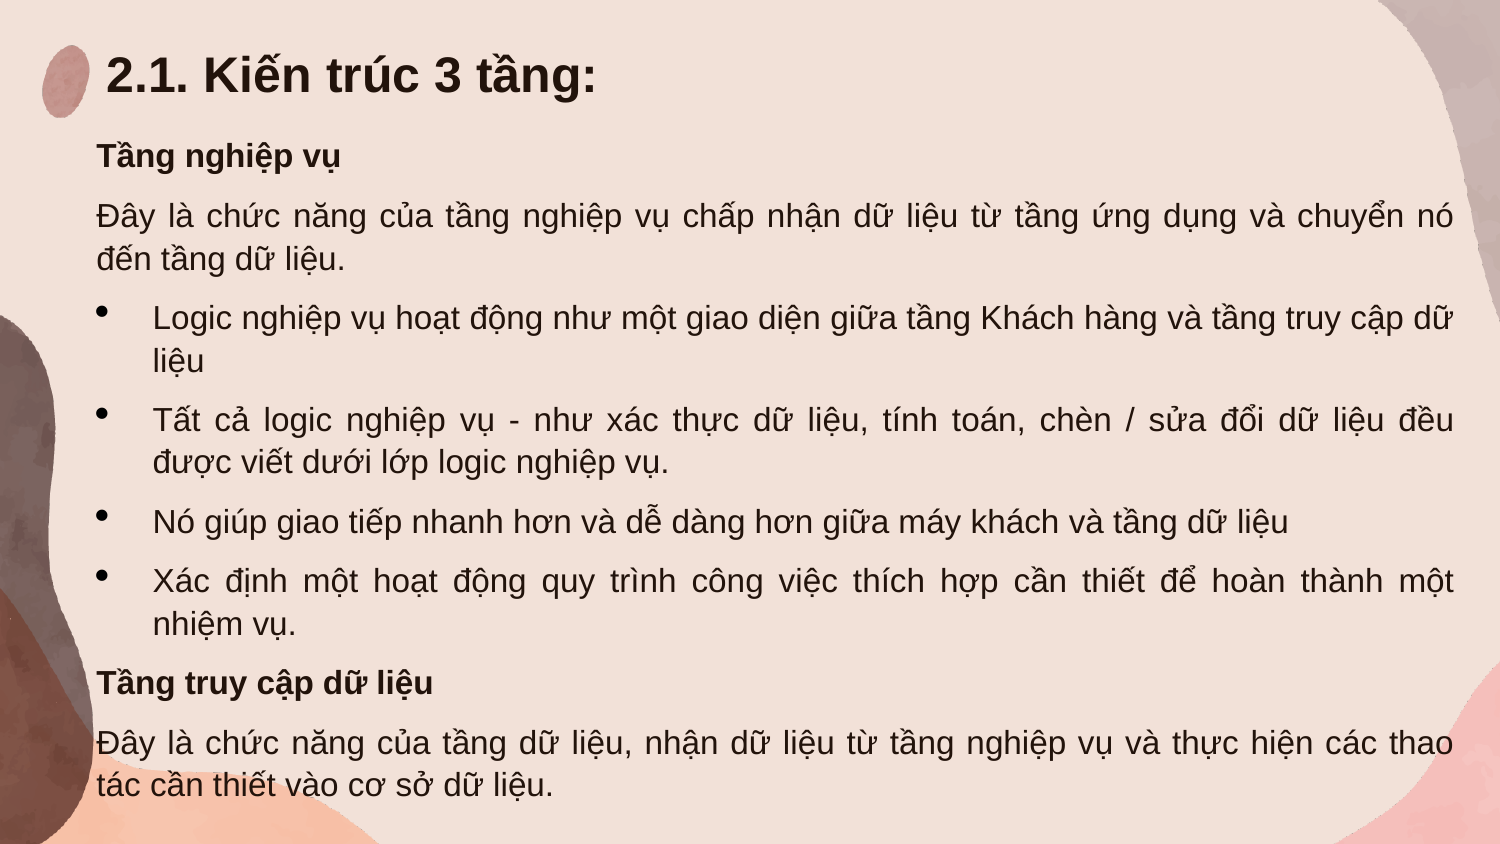

# 2.1. Kiến trúc 3 tầng:
Tầng nghiệp vụ
Đây là chức năng của tầng nghiệp vụ chấp nhận dữ liệu từ tầng ứng dụng và chuyển nó đến tầng dữ liệu.
Logic nghiệp vụ hoạt động như một giao diện giữa tầng Khách hàng và tầng truy cập dữ liệu
Tất cả logic nghiệp vụ - như xác thực dữ liệu, tính toán, chèn / sửa đổi dữ liệu đều được viết dưới lớp logic nghiệp vụ.
Nó giúp giao tiếp nhanh hơn và dễ dàng hơn giữa máy khách và tầng dữ liệu
Xác định một hoạt động quy trình công việc thích hợp cần thiết để hoàn thành một nhiệm vụ.
Tầng truy cập dữ liệu
Đây là chức năng của tầng dữ liệu, nhận dữ liệu từ tầng nghiệp vụ và thực hiện các thao tác cần thiết vào cơ sở dữ liệu.